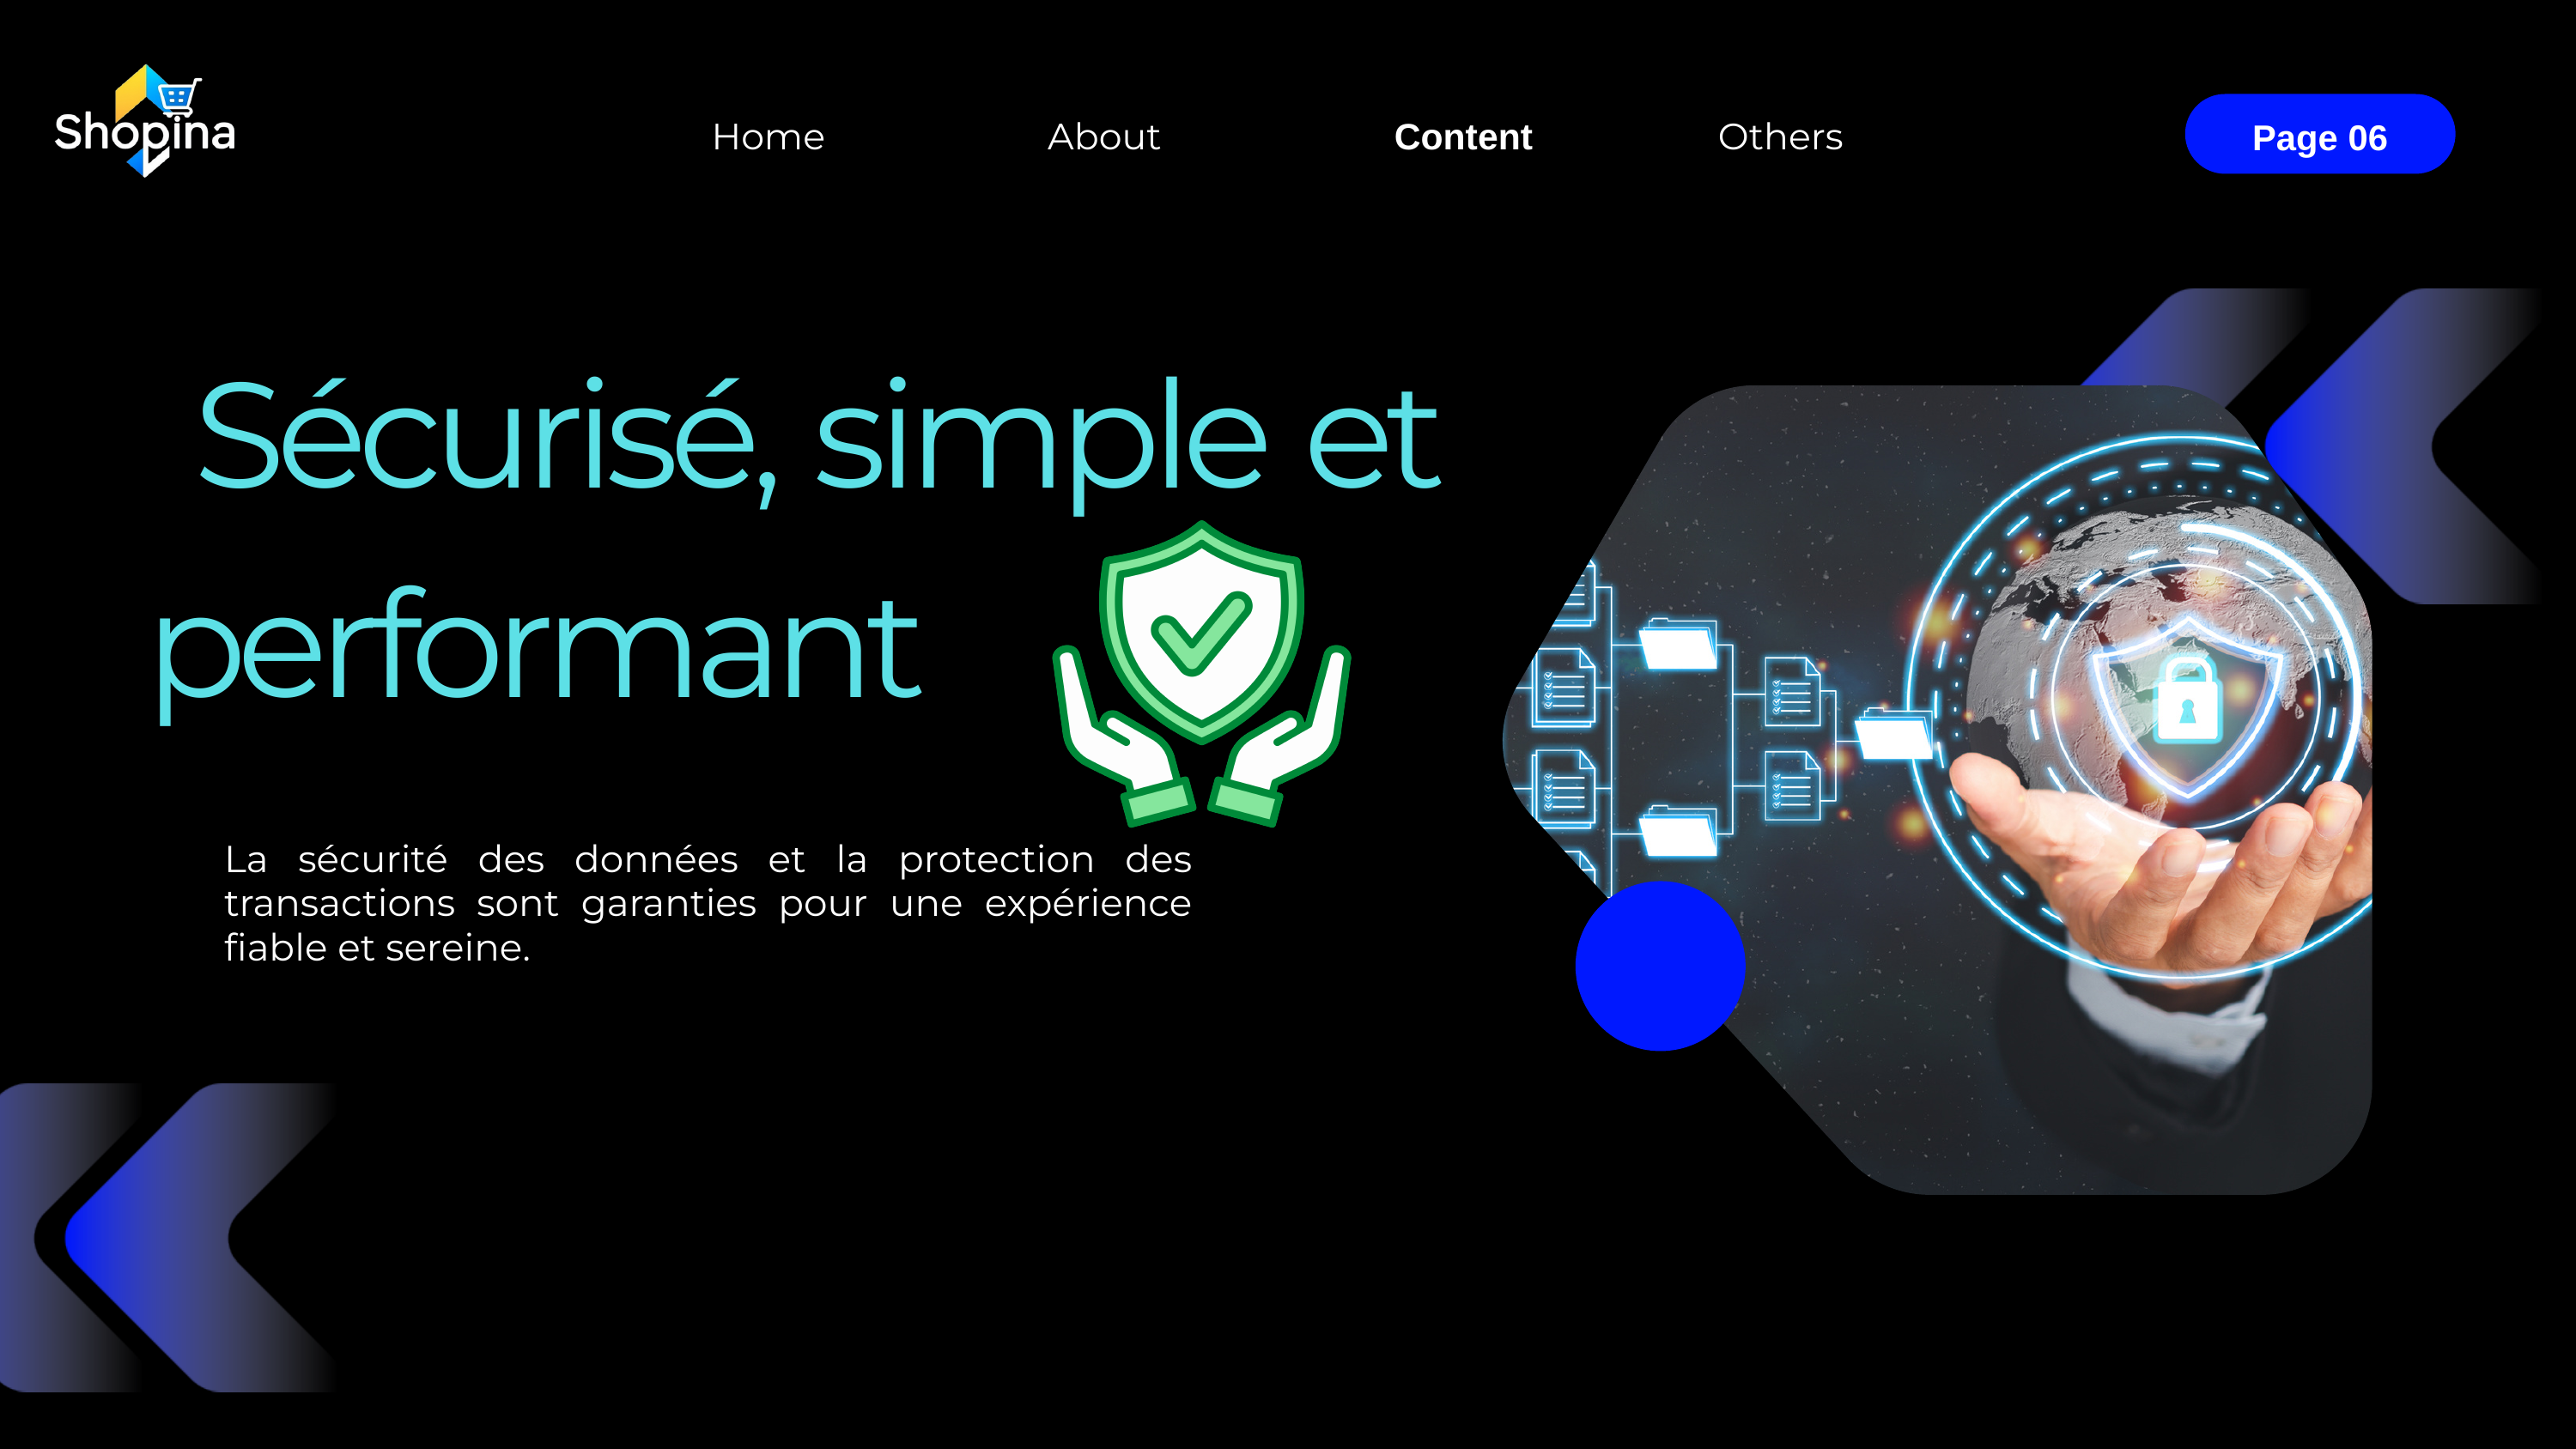

Home
Others
About
Content
Page 06

 Sécurisé, simple et performant

La sécurité des données et la protection des transactions sont garanties pour une expérience fiable et sereine.